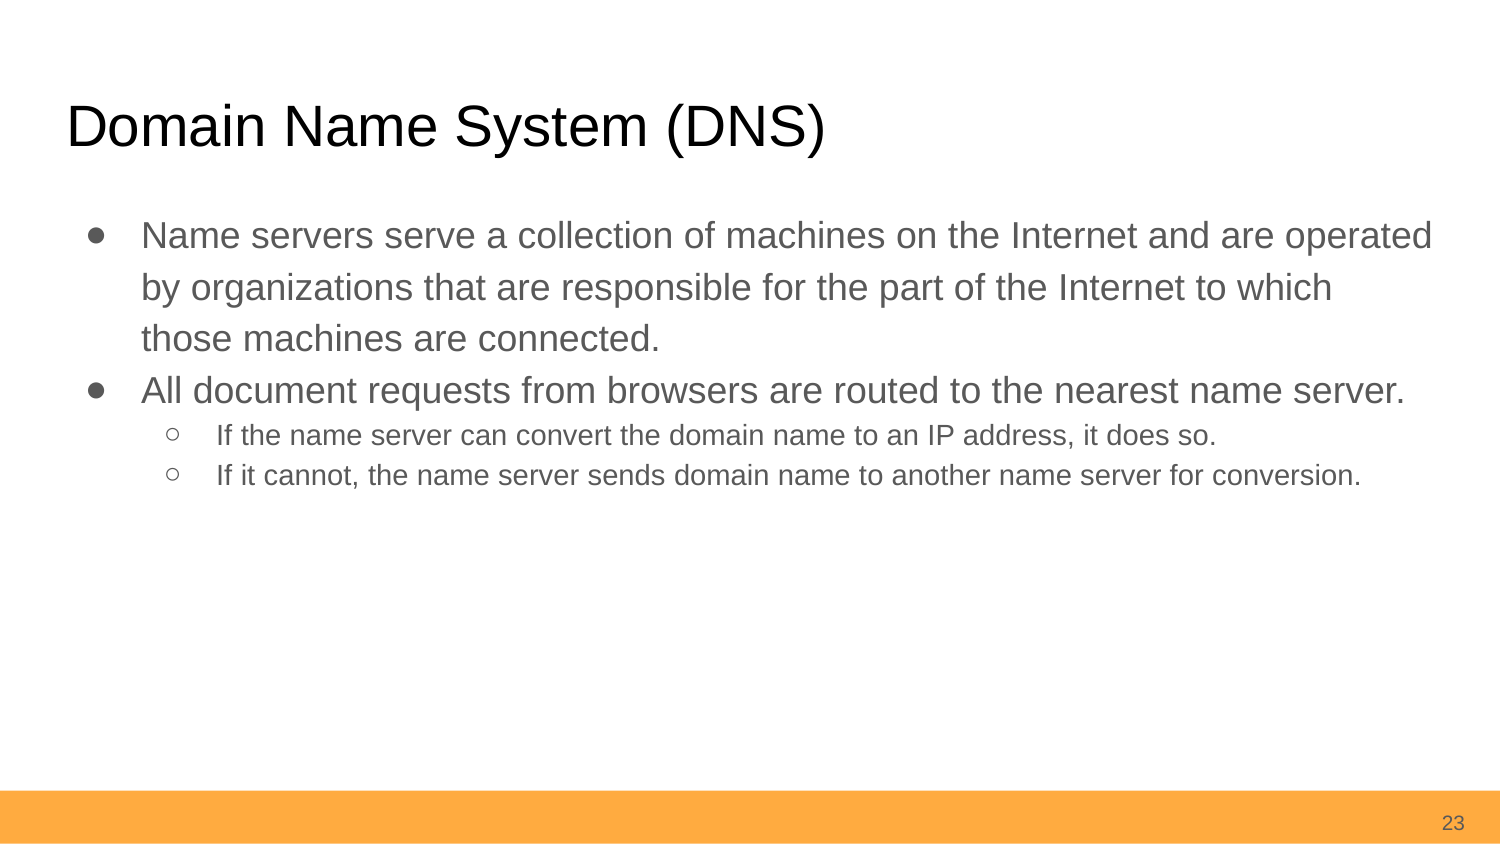

# Domain Name System (DNS)
Name servers serve a collection of machines on the Internet and are operated by organizations that are responsible for the part of the Internet to which those machines are connected.
All document requests from browsers are routed to the nearest name server.
If the name server can convert the domain name to an IP address, it does so.
If it cannot, the name server sends domain name to another name server for conversion.

23